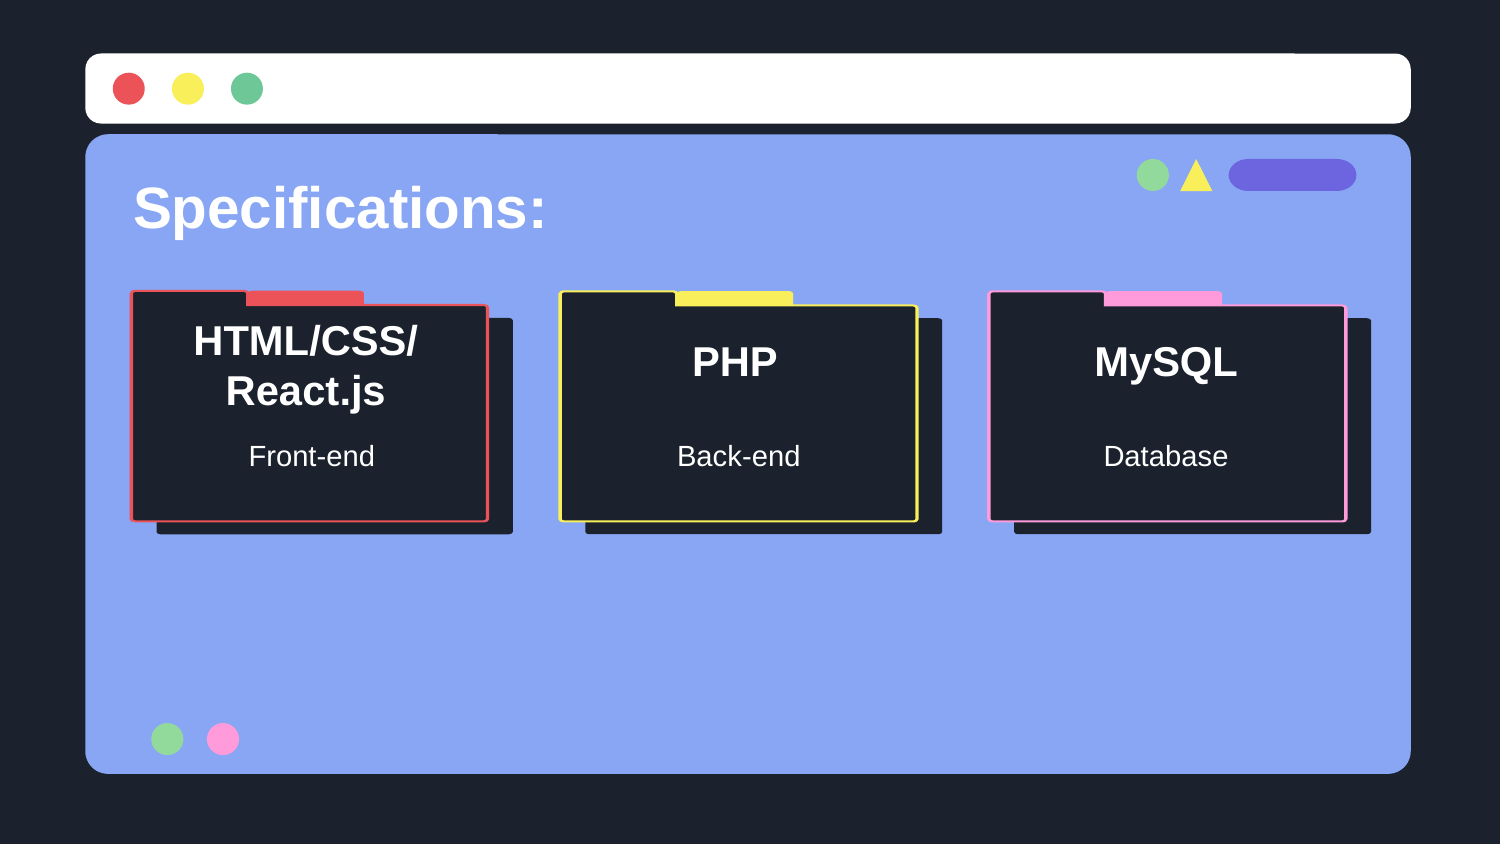

# Specifications:

MySQL
PHP
HTML/CSS/React.js
Front-end

Back-end
Database